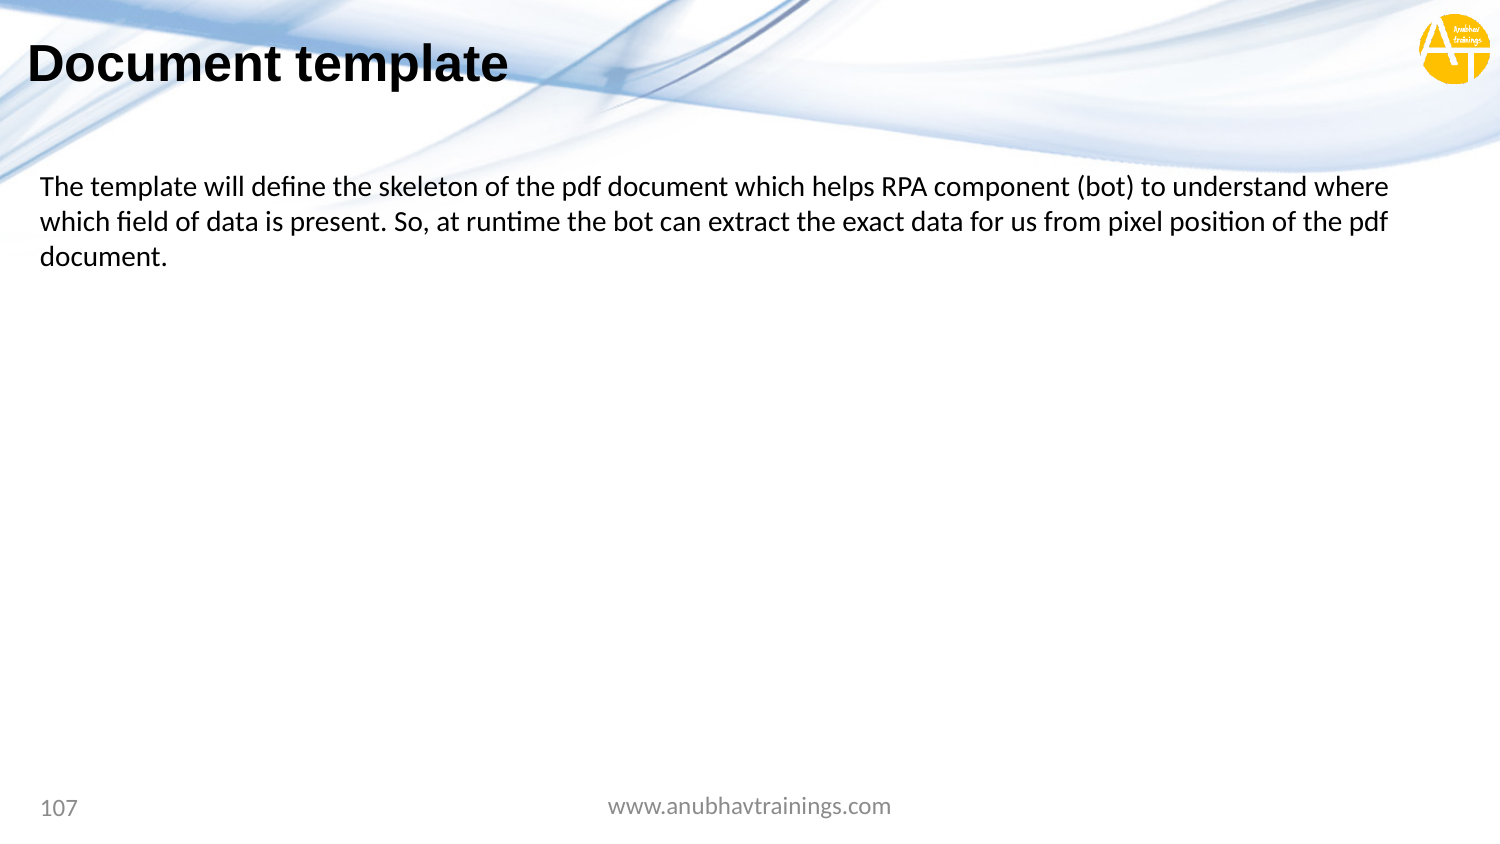

# Document template
The template will define the skeleton of the pdf document which helps RPA component (bot) to understand where which field of data is present. So, at runtime the bot can extract the exact data for us from pixel position of the pdf document.
www.anubhavtrainings.com
107